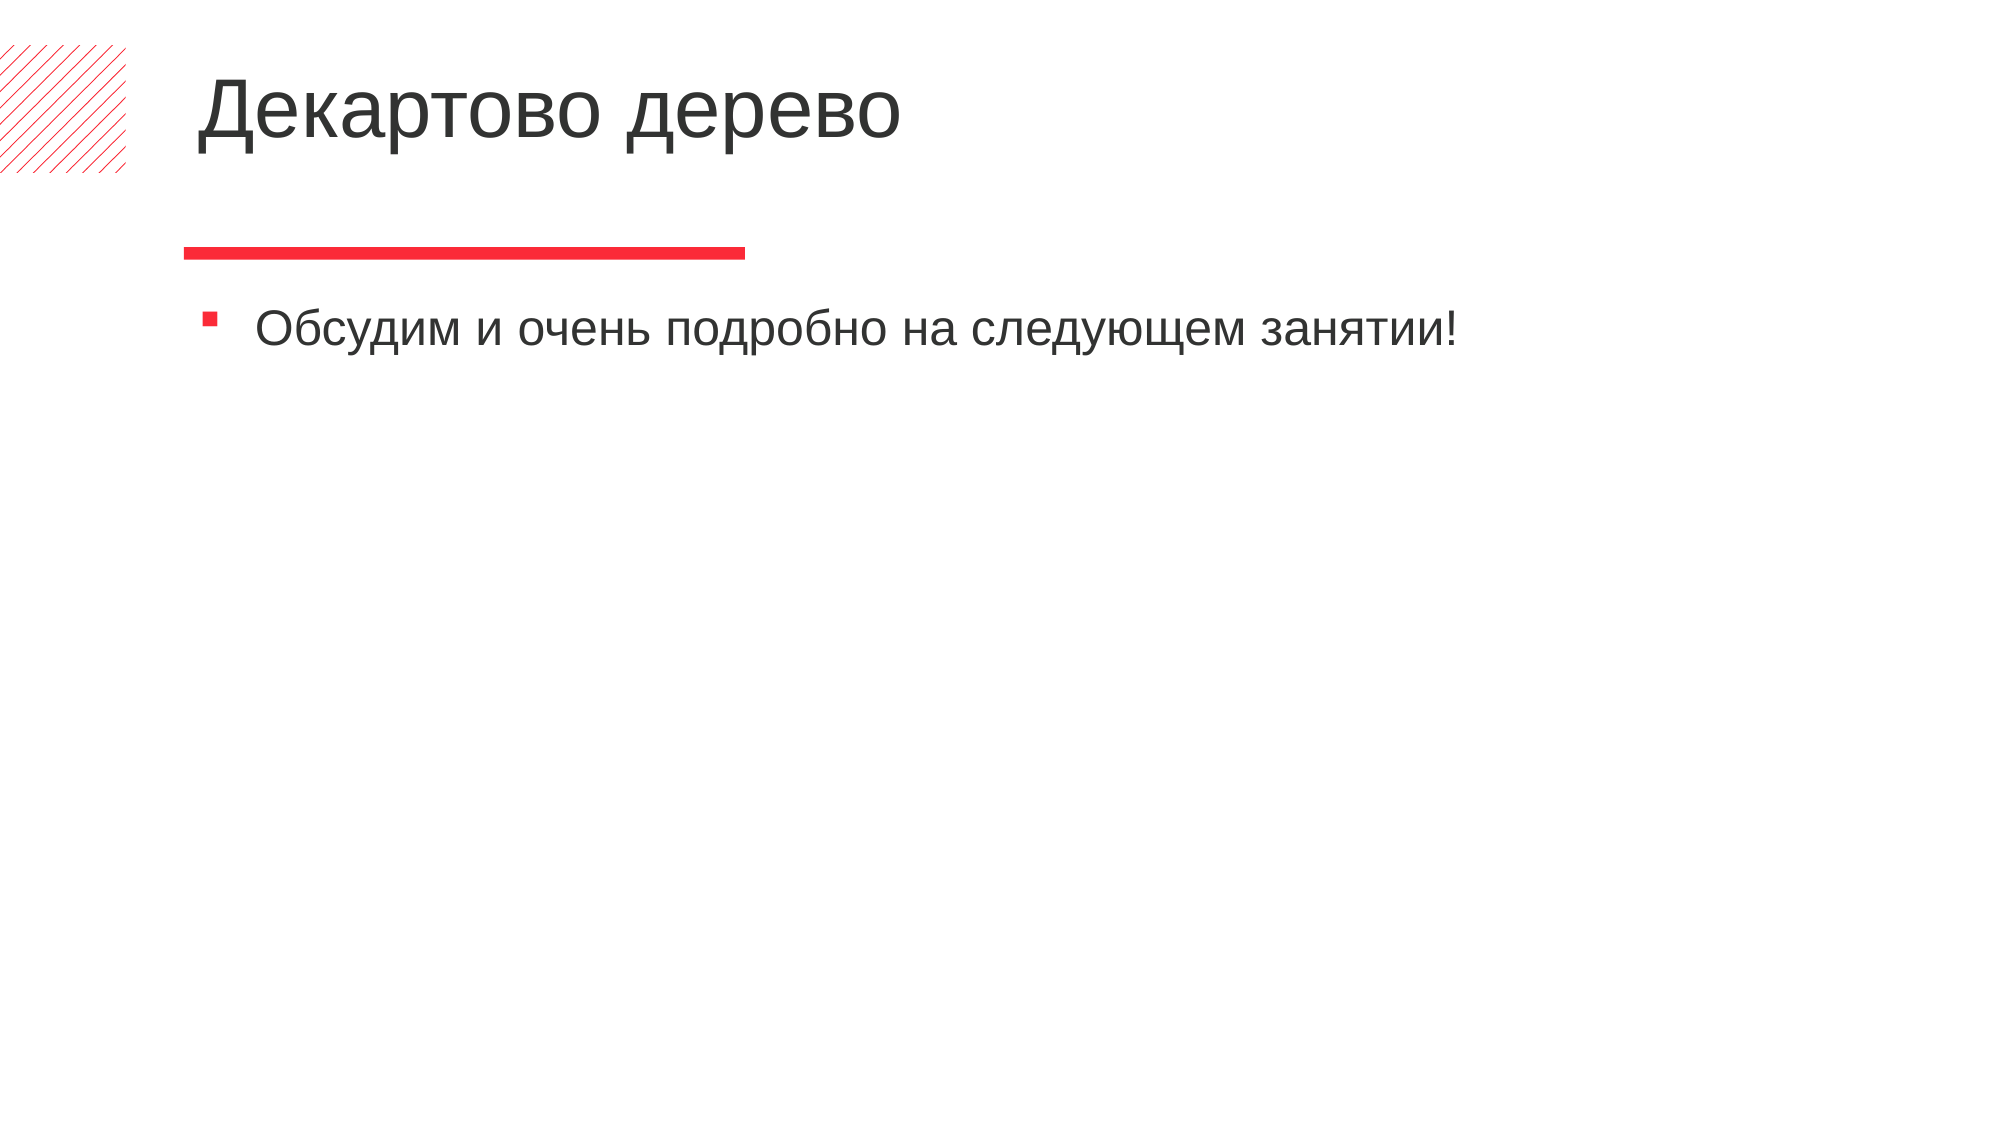

Декартово дерево
Обсудим и очень подробно на следующем занятии!